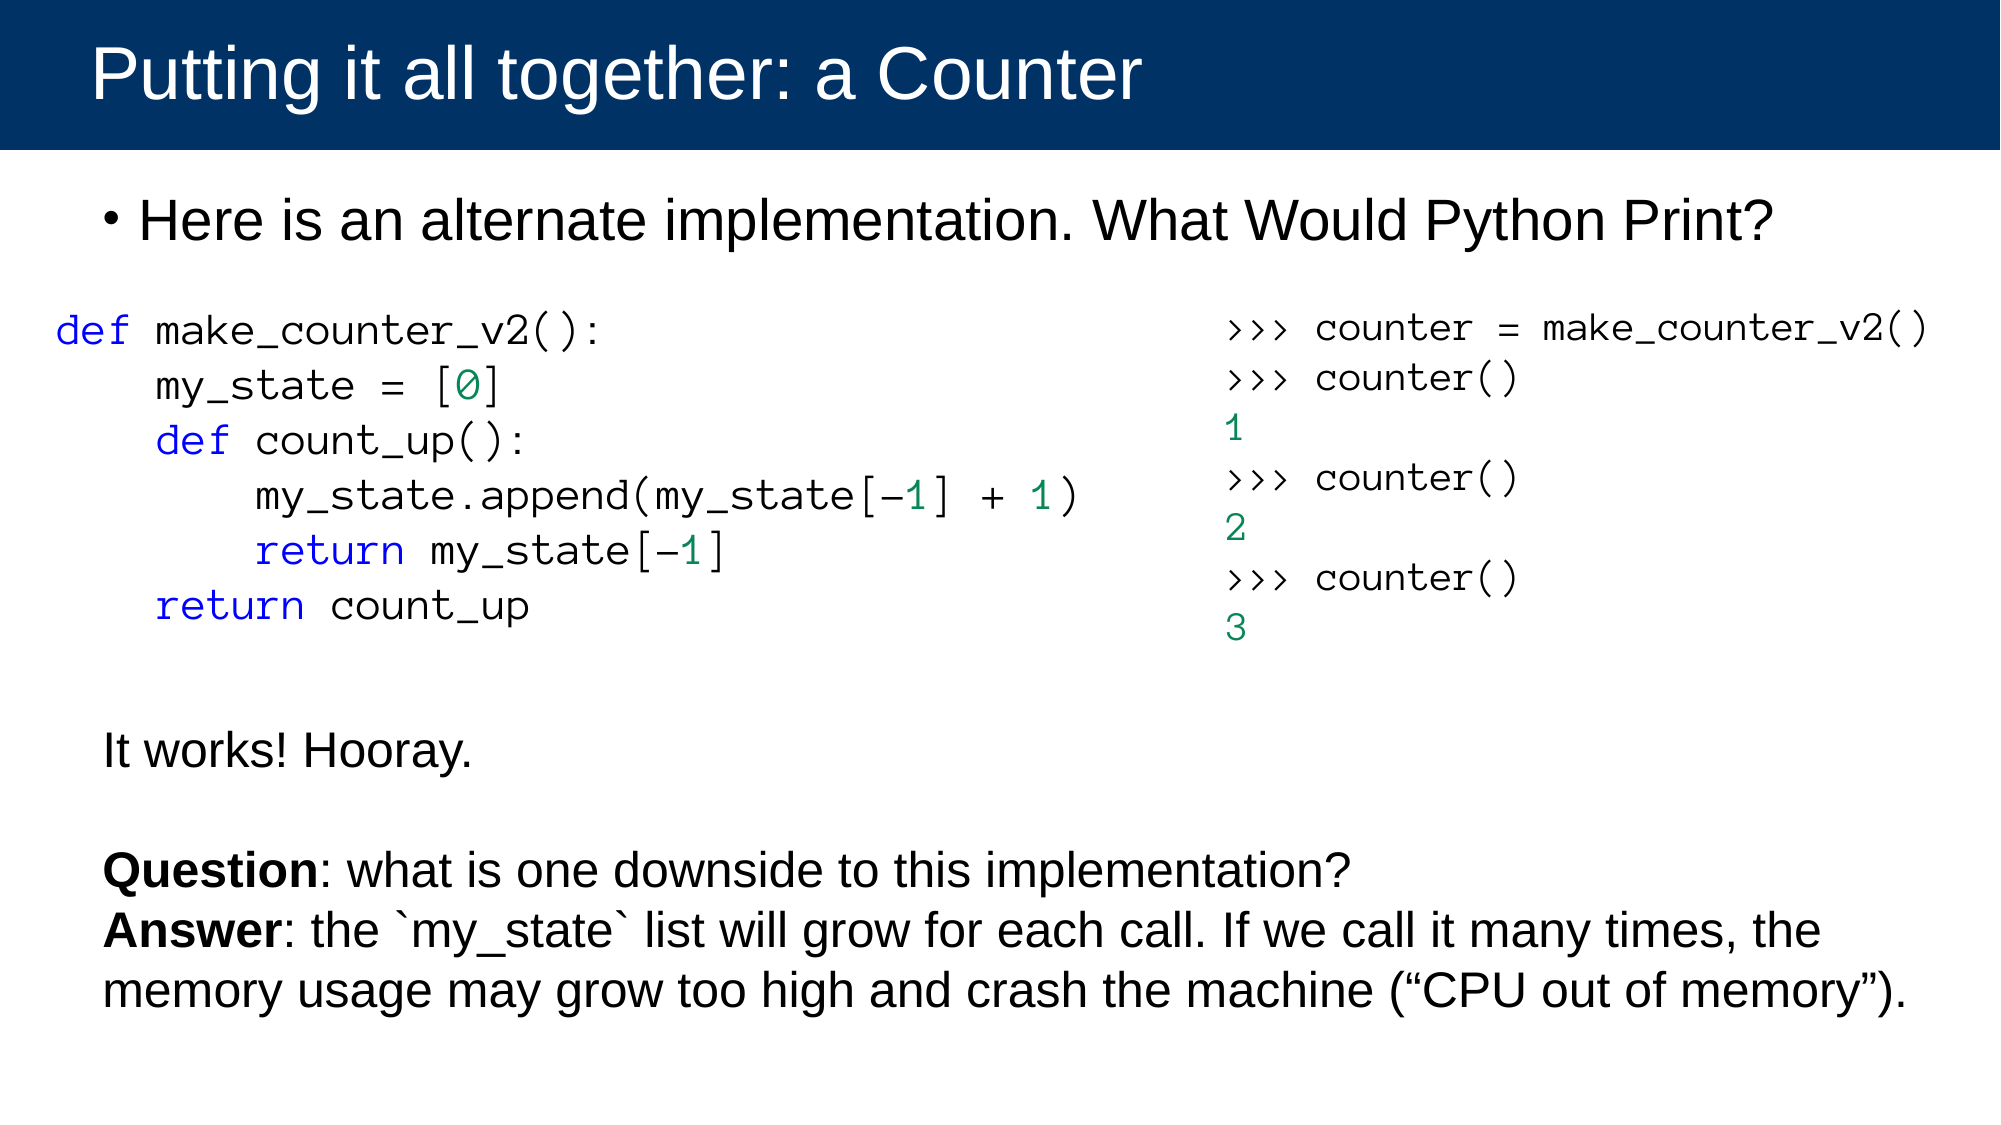

# Putting it all together: a Counter
 Here is an alternate implementation. What Would Python Print?
def make_counter_v2():
    my_state = [0]
    def count_up():
        my_state.append(my_state[-1] + 1)
        return my_state[-1]
    return count_up
>>> counter = make_counter_v2()
>>> counter()
1
>>> counter()
2
>>> counter()
3
It works! Hooray.

Question: what is one downside to this implementation?
Answer: the `my_state` list will grow for each call. If we call it many times, the memory usage may grow too high and crash the machine (“CPU out of memory”).